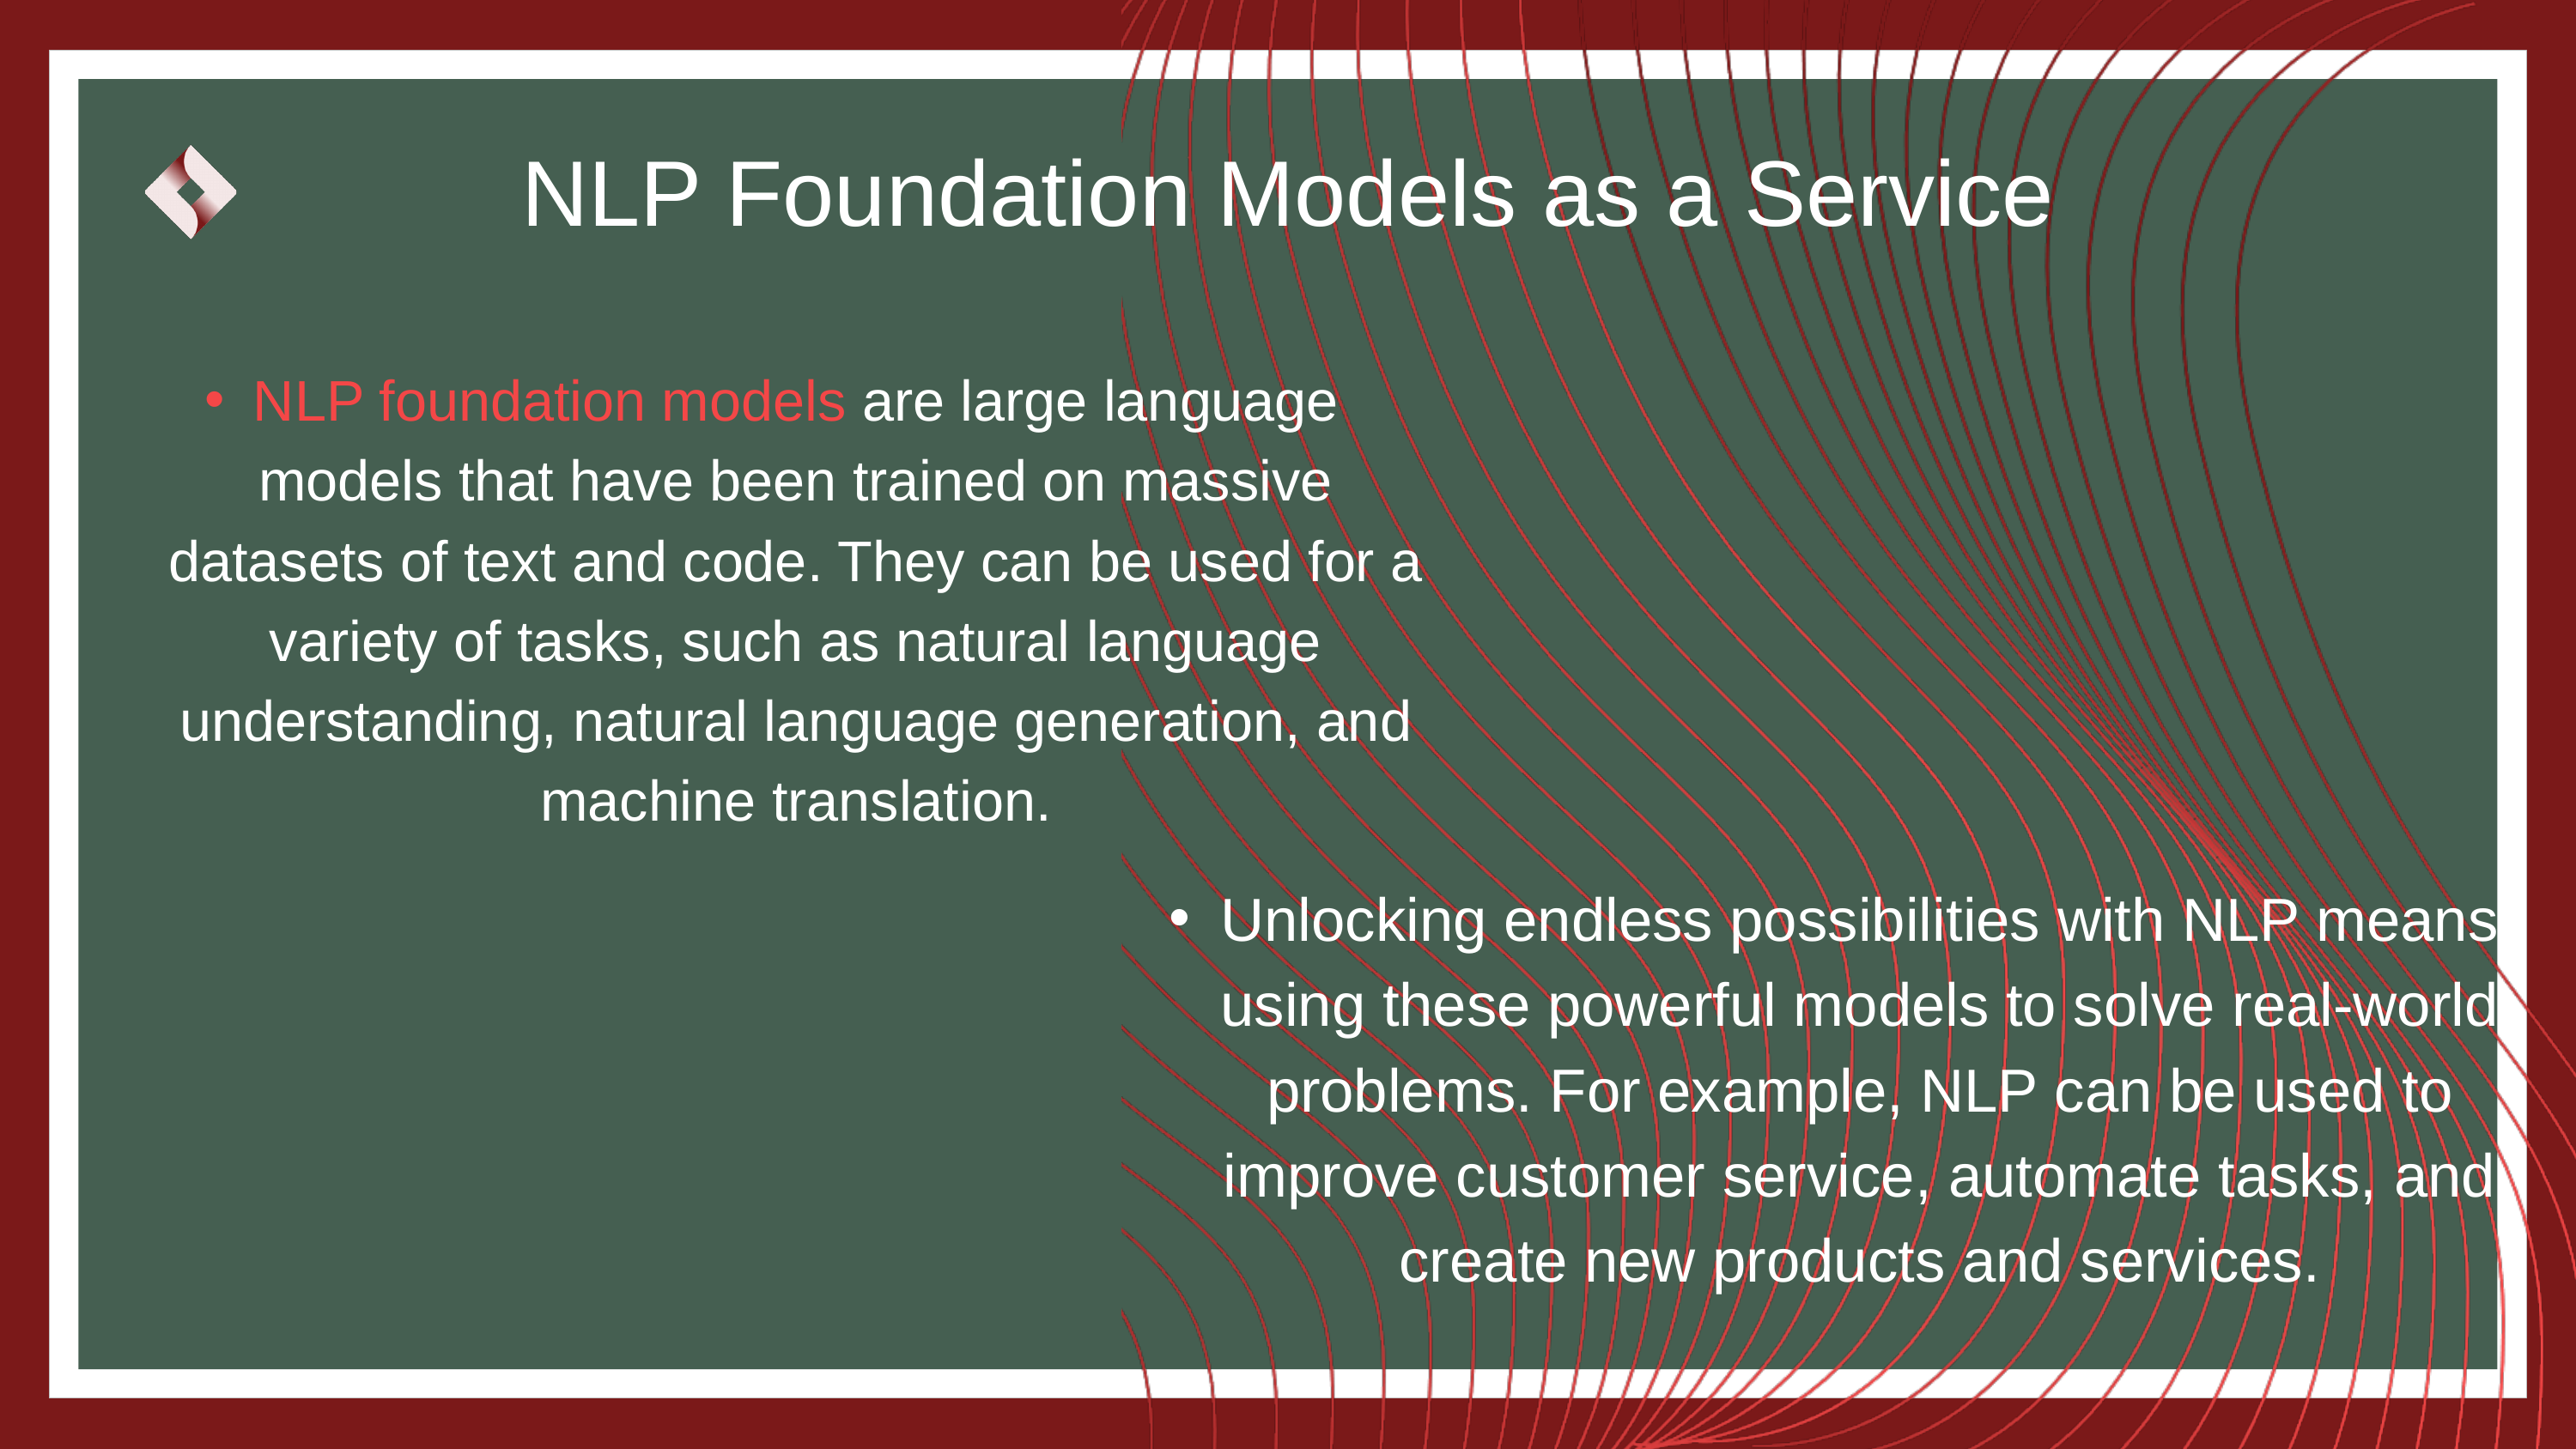

NLP Foundation Models as a Service

NLP foundation models are large language models that have been trained on massive datasets of text and code. They can be used for a variety of tasks, such as natural language understanding, natural language generation, and machine translation.

Unlocking endless possibilities with NLP means using these powerful models to solve real-world problems. For example, NLP can be used to improve customer service, automate tasks, and create new products and services.